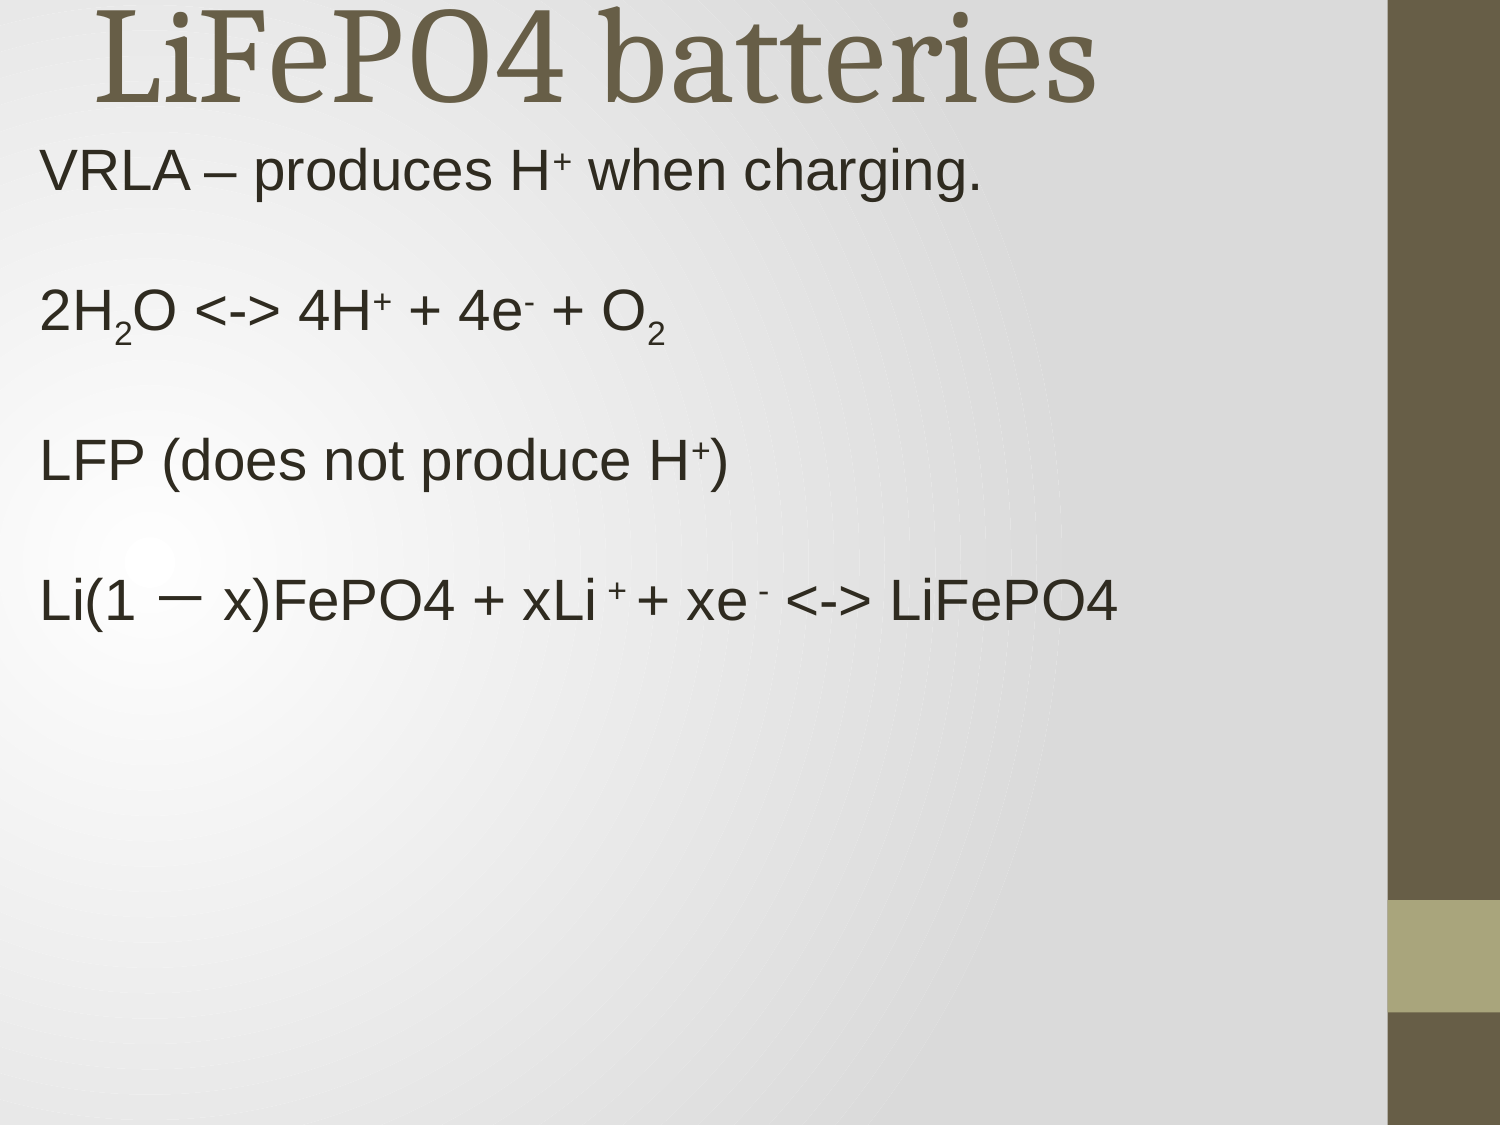

# LiFePO4 batteries
VRLA – produces H+ when charging.

2H2O <-> 4H+ + 4e- + O2

LFP (does not produce H+)

Li(1－x)FePO4 + xLi + + xe - <-> LiFePO4